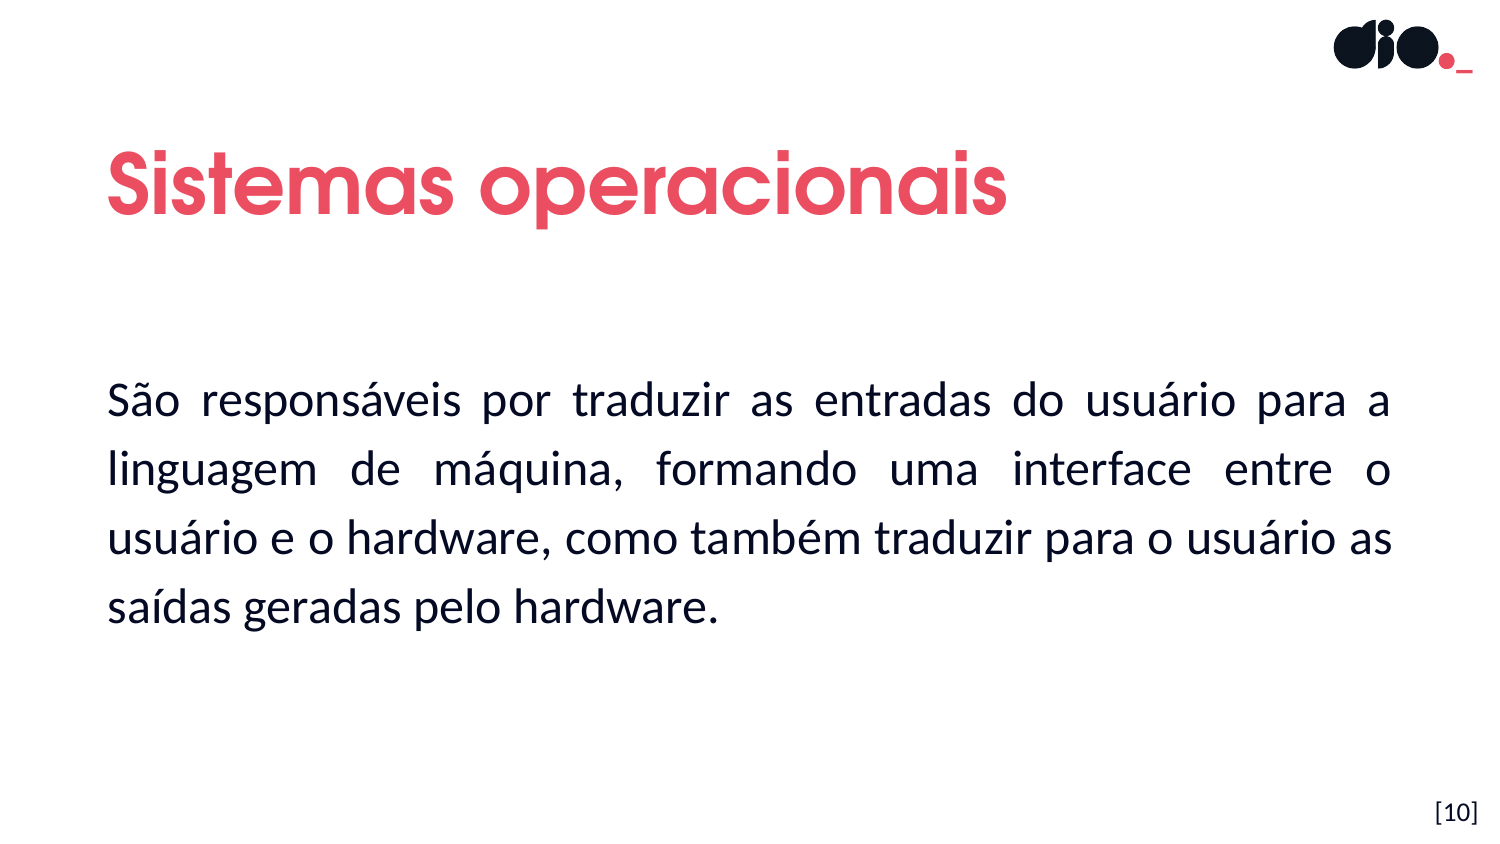

Sistemas operacionais
São responsáveis por traduzir as entradas do usuário para a linguagem de máquina, formando uma interface entre o usuário e o hardware, como também traduzir para o usuário as saídas geradas pelo hardware.
[10]